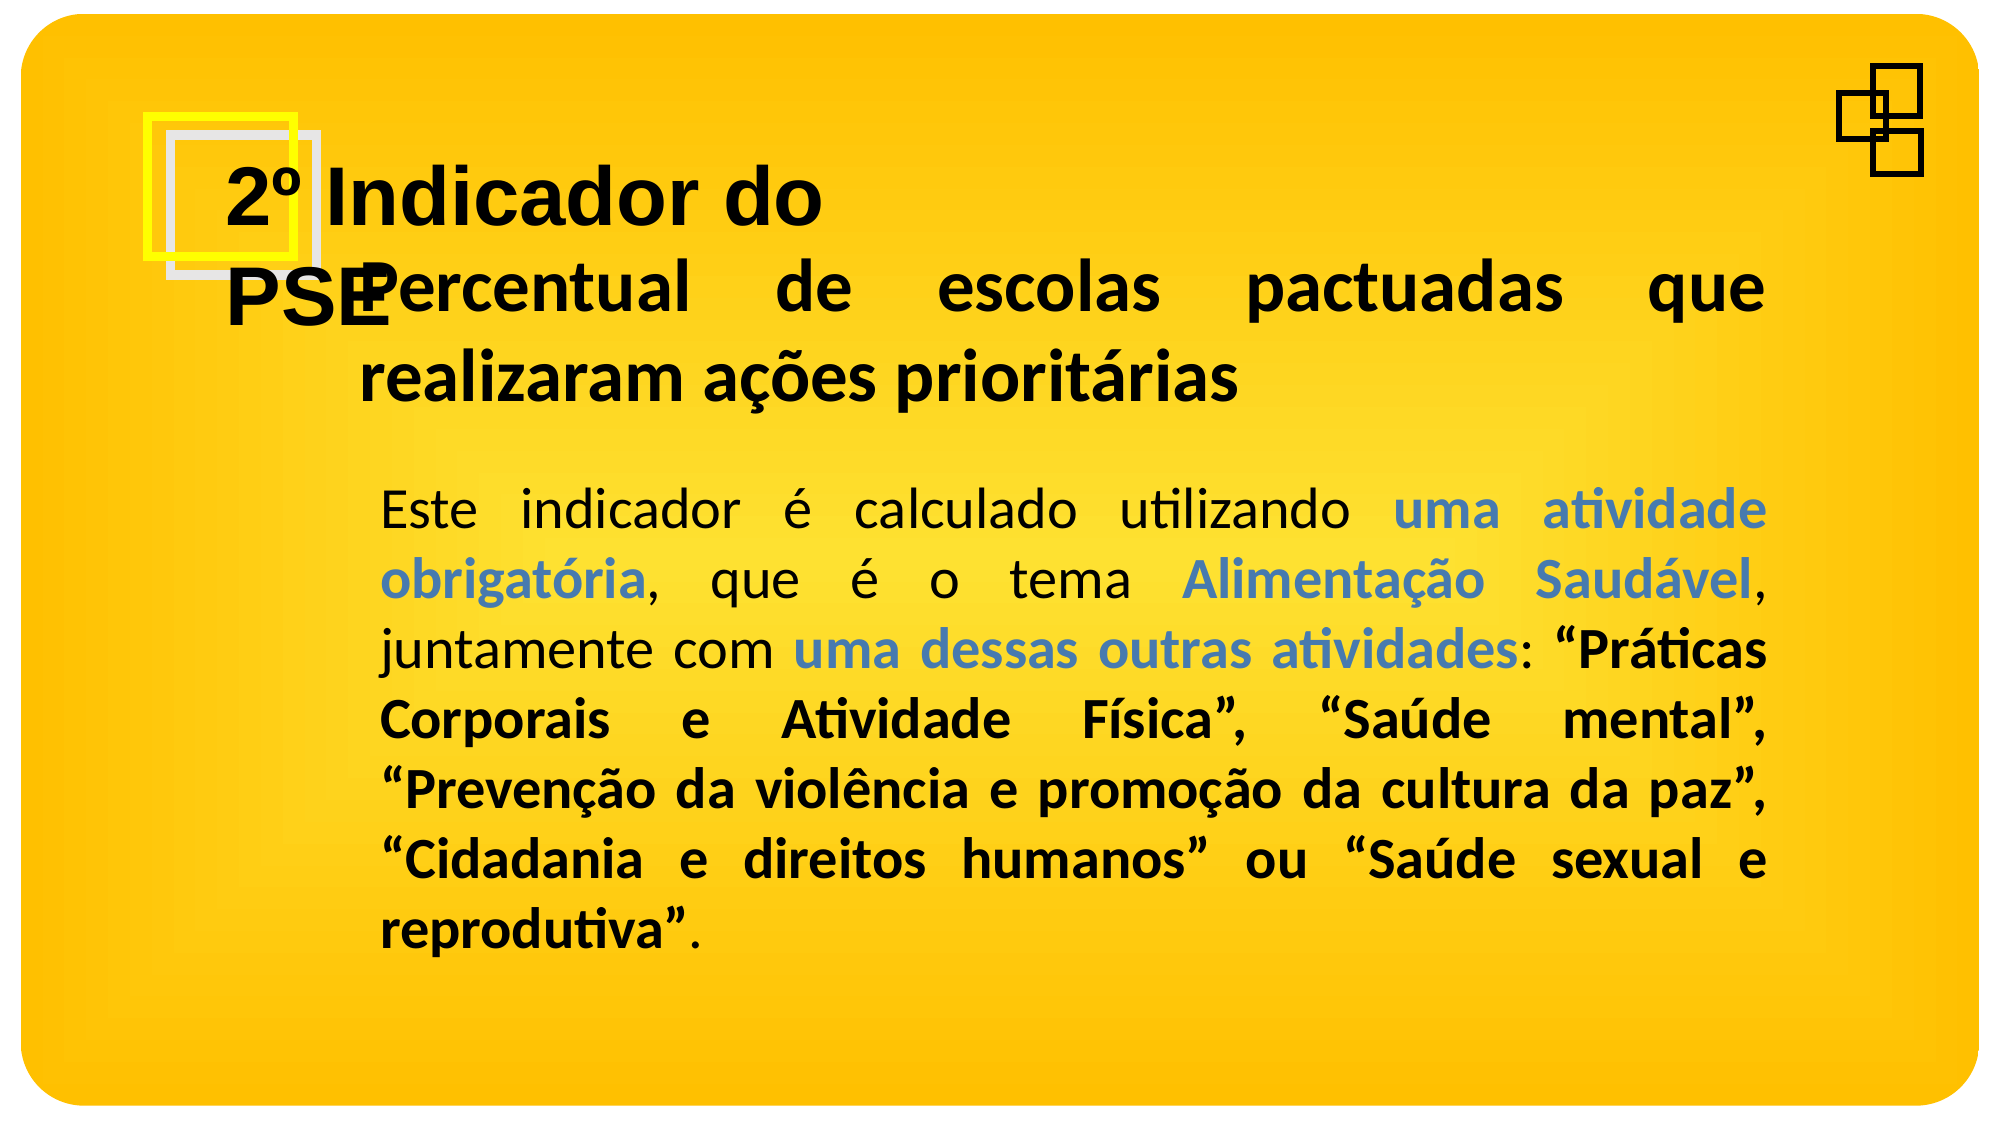

2º Indicador do PSE
Percentual de escolas pactuadas que realizaram ações prioritárias
Este indicador é calculado utilizando uma atividade obrigatória, que é o tema Alimentação Saudável, juntamente com uma dessas outras atividades: “Práticas Corporais e Atividade Física”, “Saúde mental”, “Prevenção da violência e promoção da cultura da paz”, “Cidadania e direitos humanos” ou “Saúde sexual e reprodutiva”.